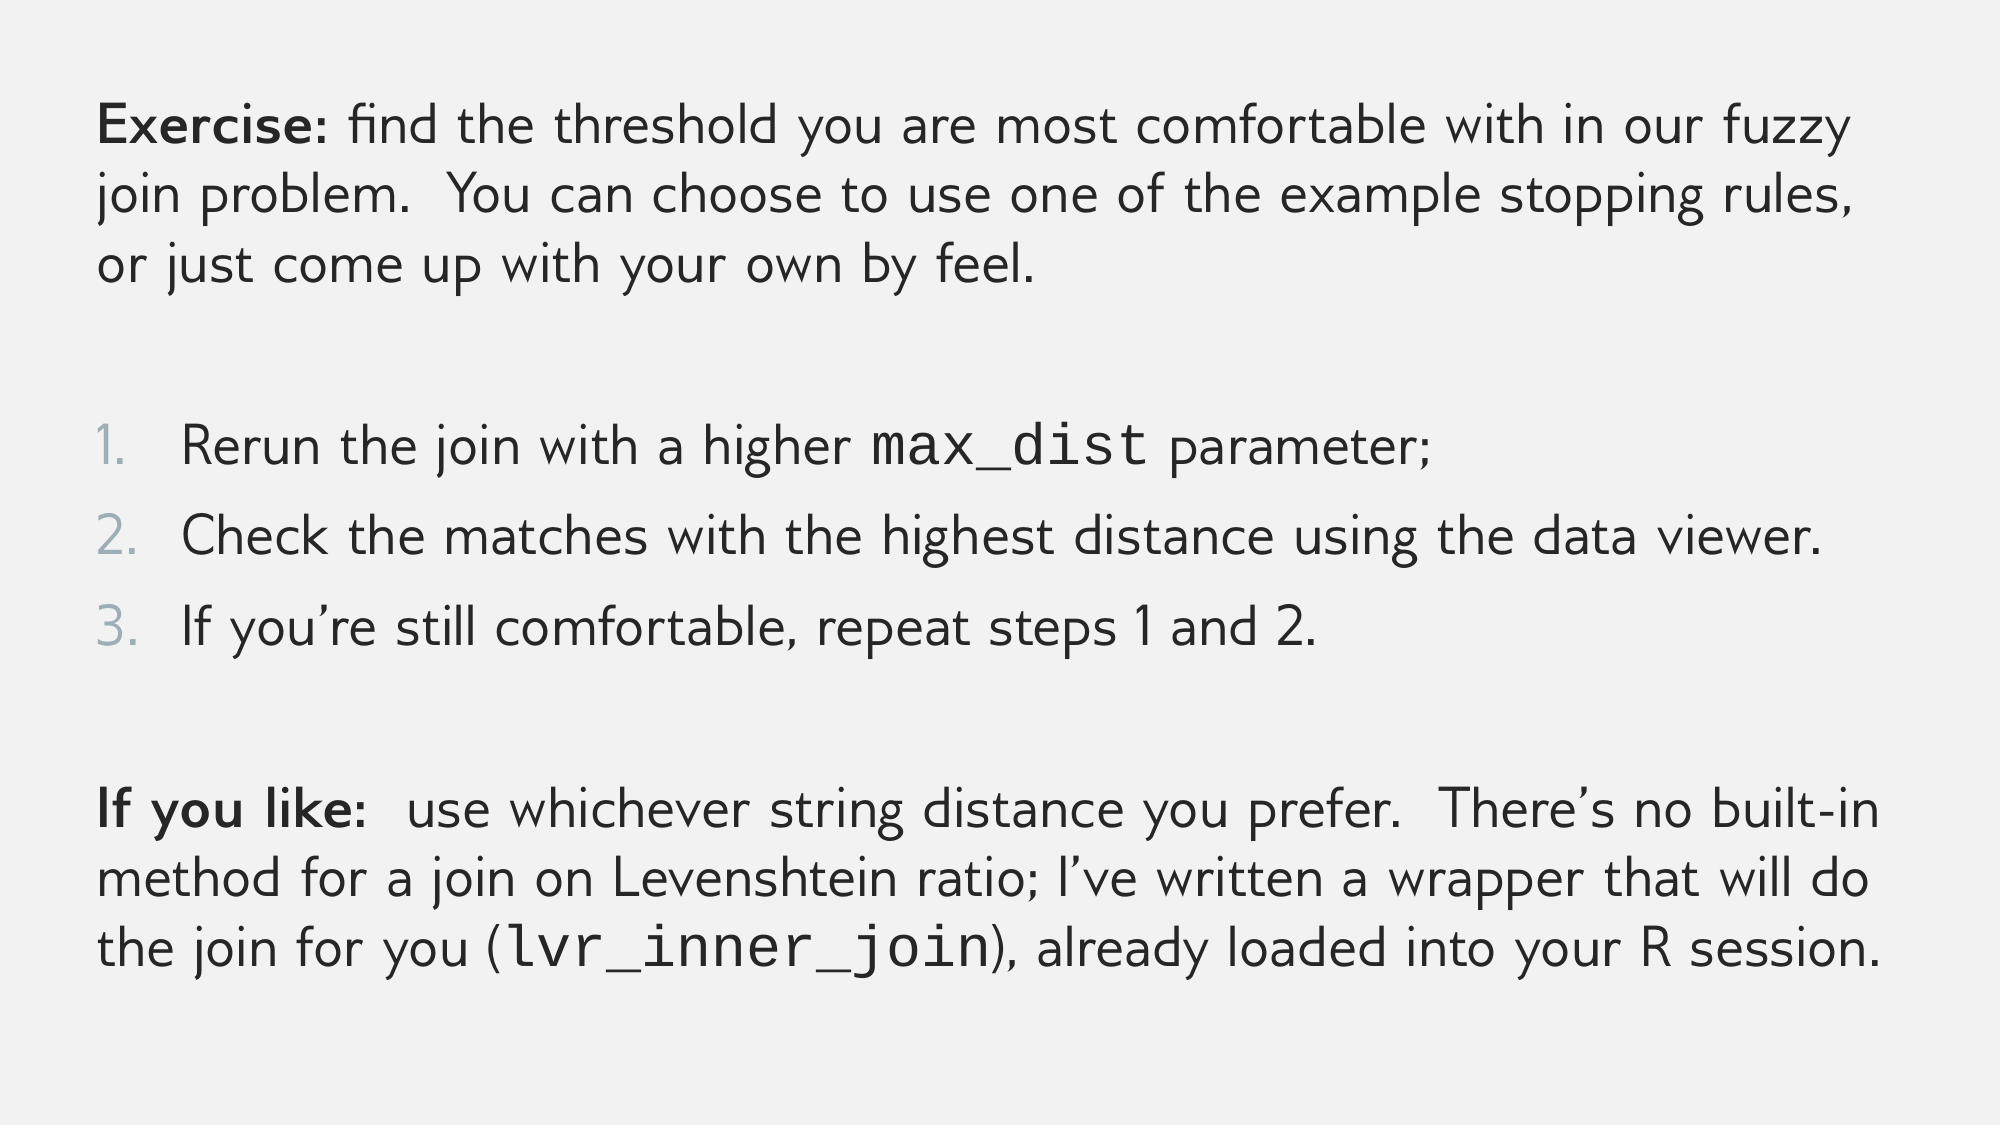

Exercise: find the threshold you are most comfortable with in our fuzzy join problem.  You can choose to use one of the example stopping rules, or just come up with your own by feel.

Rerun the join with a higher max_dist parameter;
Check the matches with the highest distance using the data viewer.
If you’re still comfortable, repeat steps 1 and 2.

If you like:  use whichever string distance you prefer.  There’s no built-in method for a join on Levenshtein ratio; I’ve written a wrapper that will do the join for you (lvr_inner_join), already loaded into your R session.